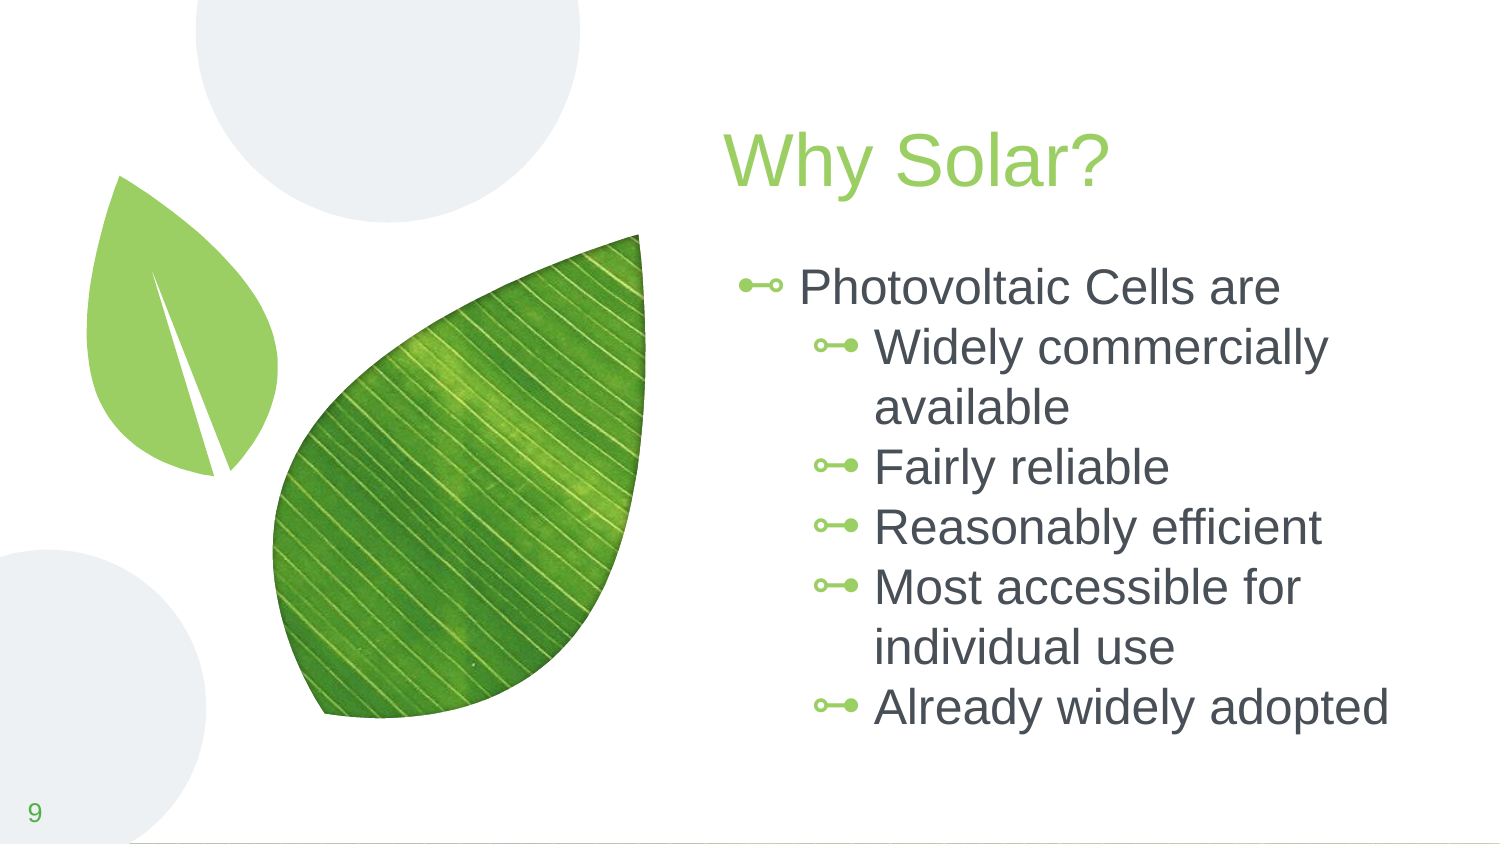

# Why Solar?
Photovoltaic Cells are
Widely commercially available
Fairly reliable
Reasonably efficient
Most accessible for individual use
Already widely adopted

9